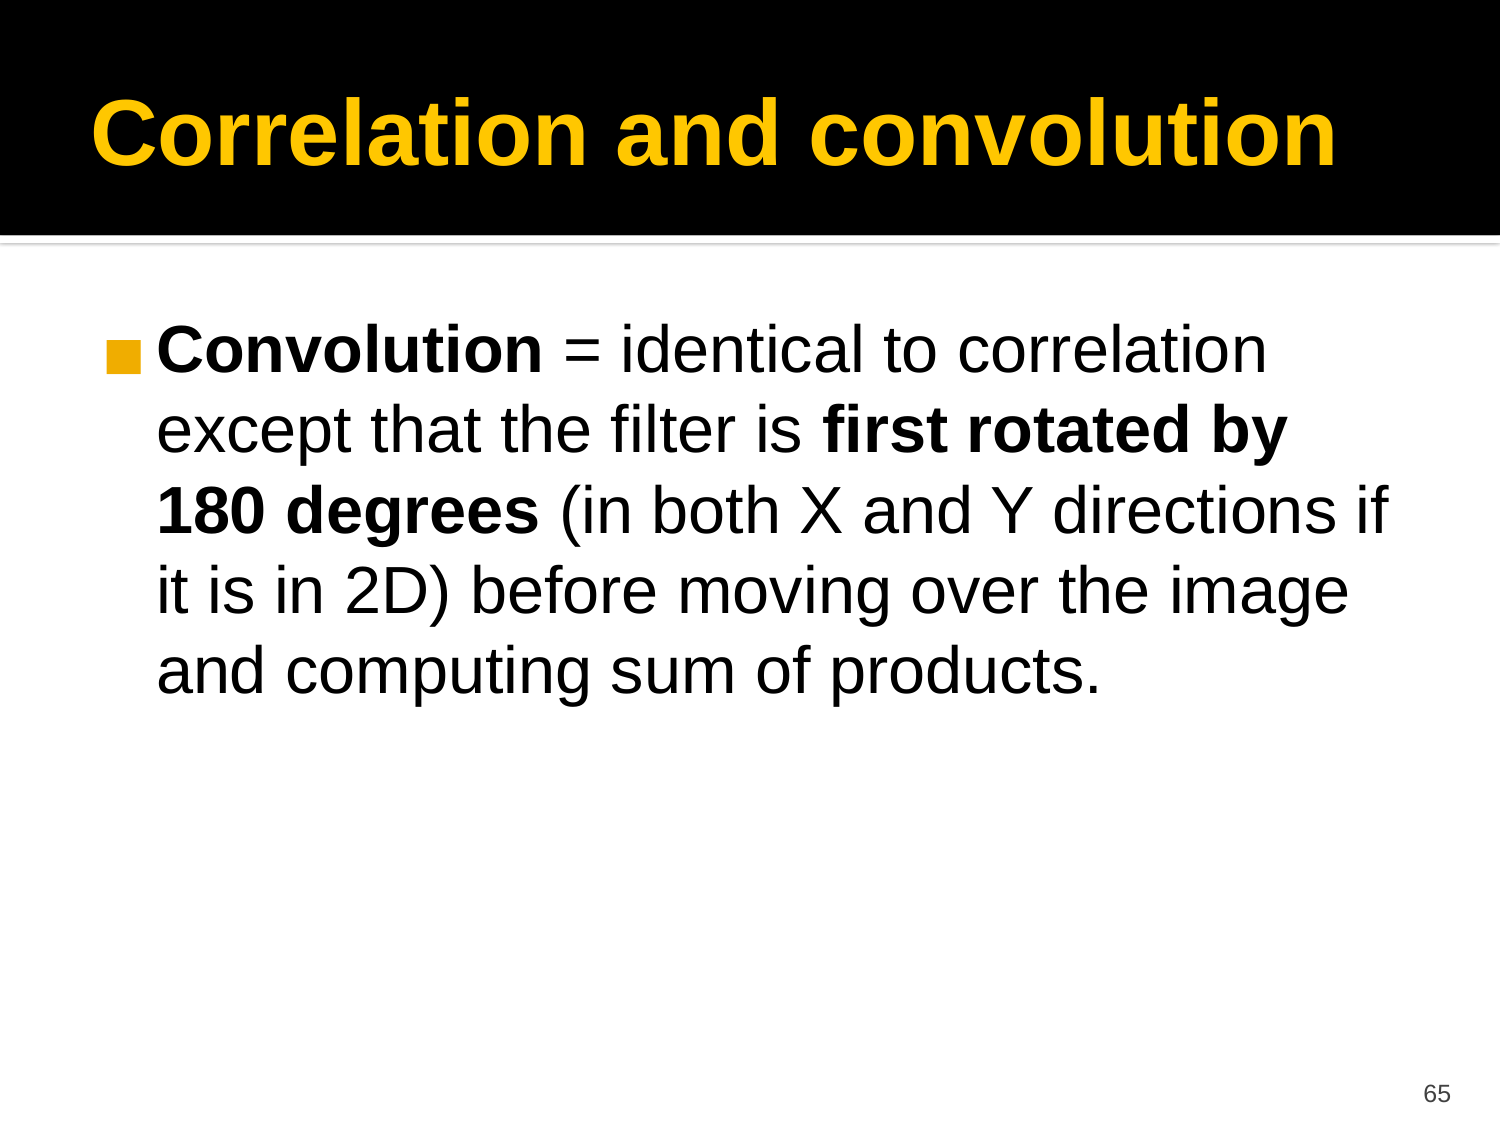

# Correlation and convolution
Convolution = identical to correlation except that the filter is first rotated by 180 degrees (in both X and Y directions if it is in 2D) before moving over the image and computing sum of products.
65